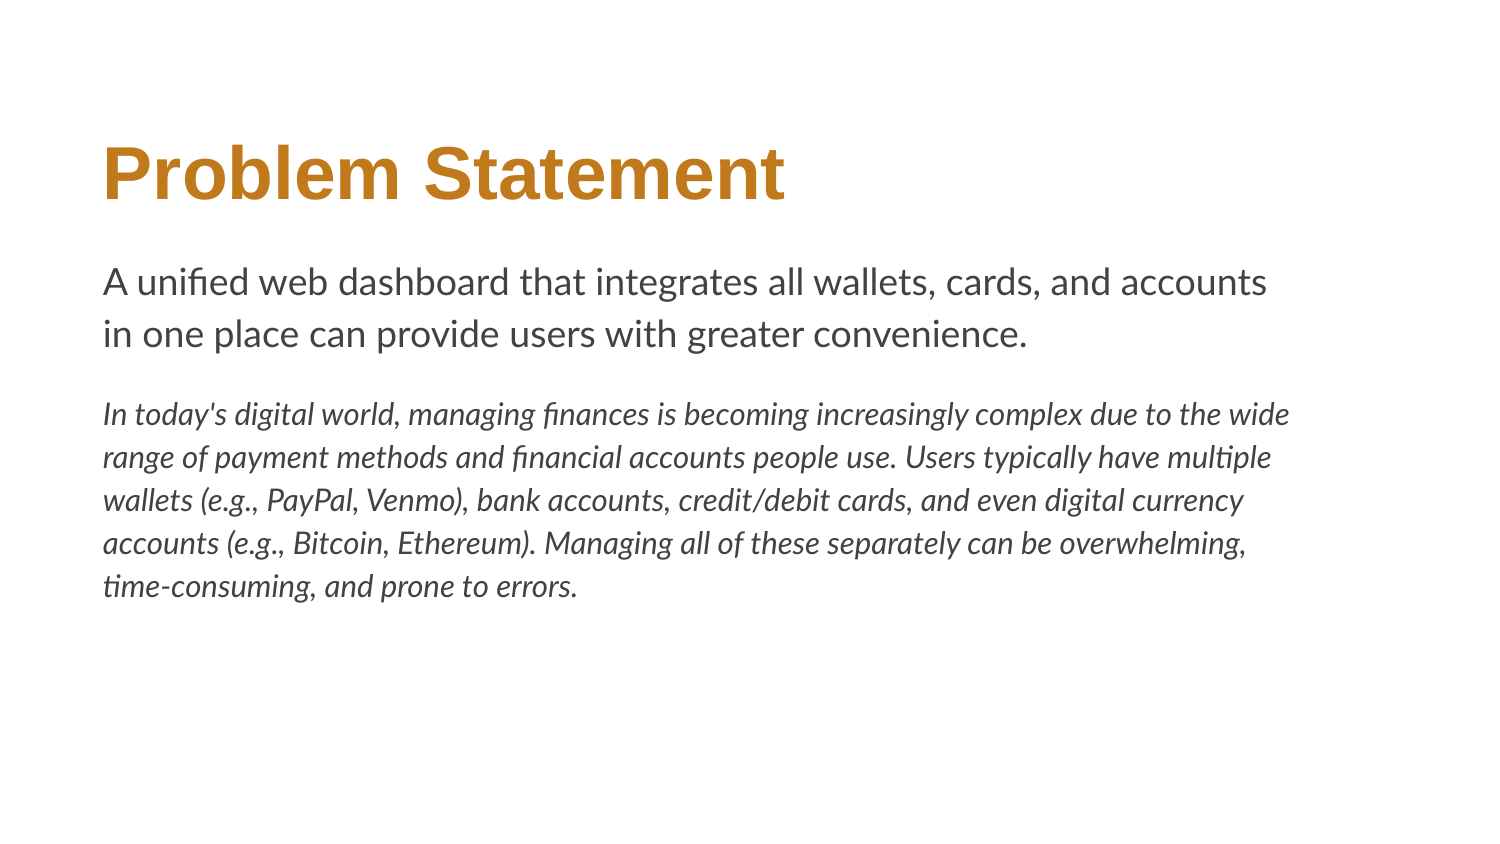

Problem Statement
A unified web dashboard that integrates all wallets, cards, and accounts in one place can provide users with greater convenience.
In today's digital world, managing finances is becoming increasingly complex due to the wide range of payment methods and financial accounts people use. Users typically have multiple wallets (e.g., PayPal, Venmo), bank accounts, credit/debit cards, and even digital currency accounts (e.g., Bitcoin, Ethereum). Managing all of these separately can be overwhelming, time-consuming, and prone to errors.